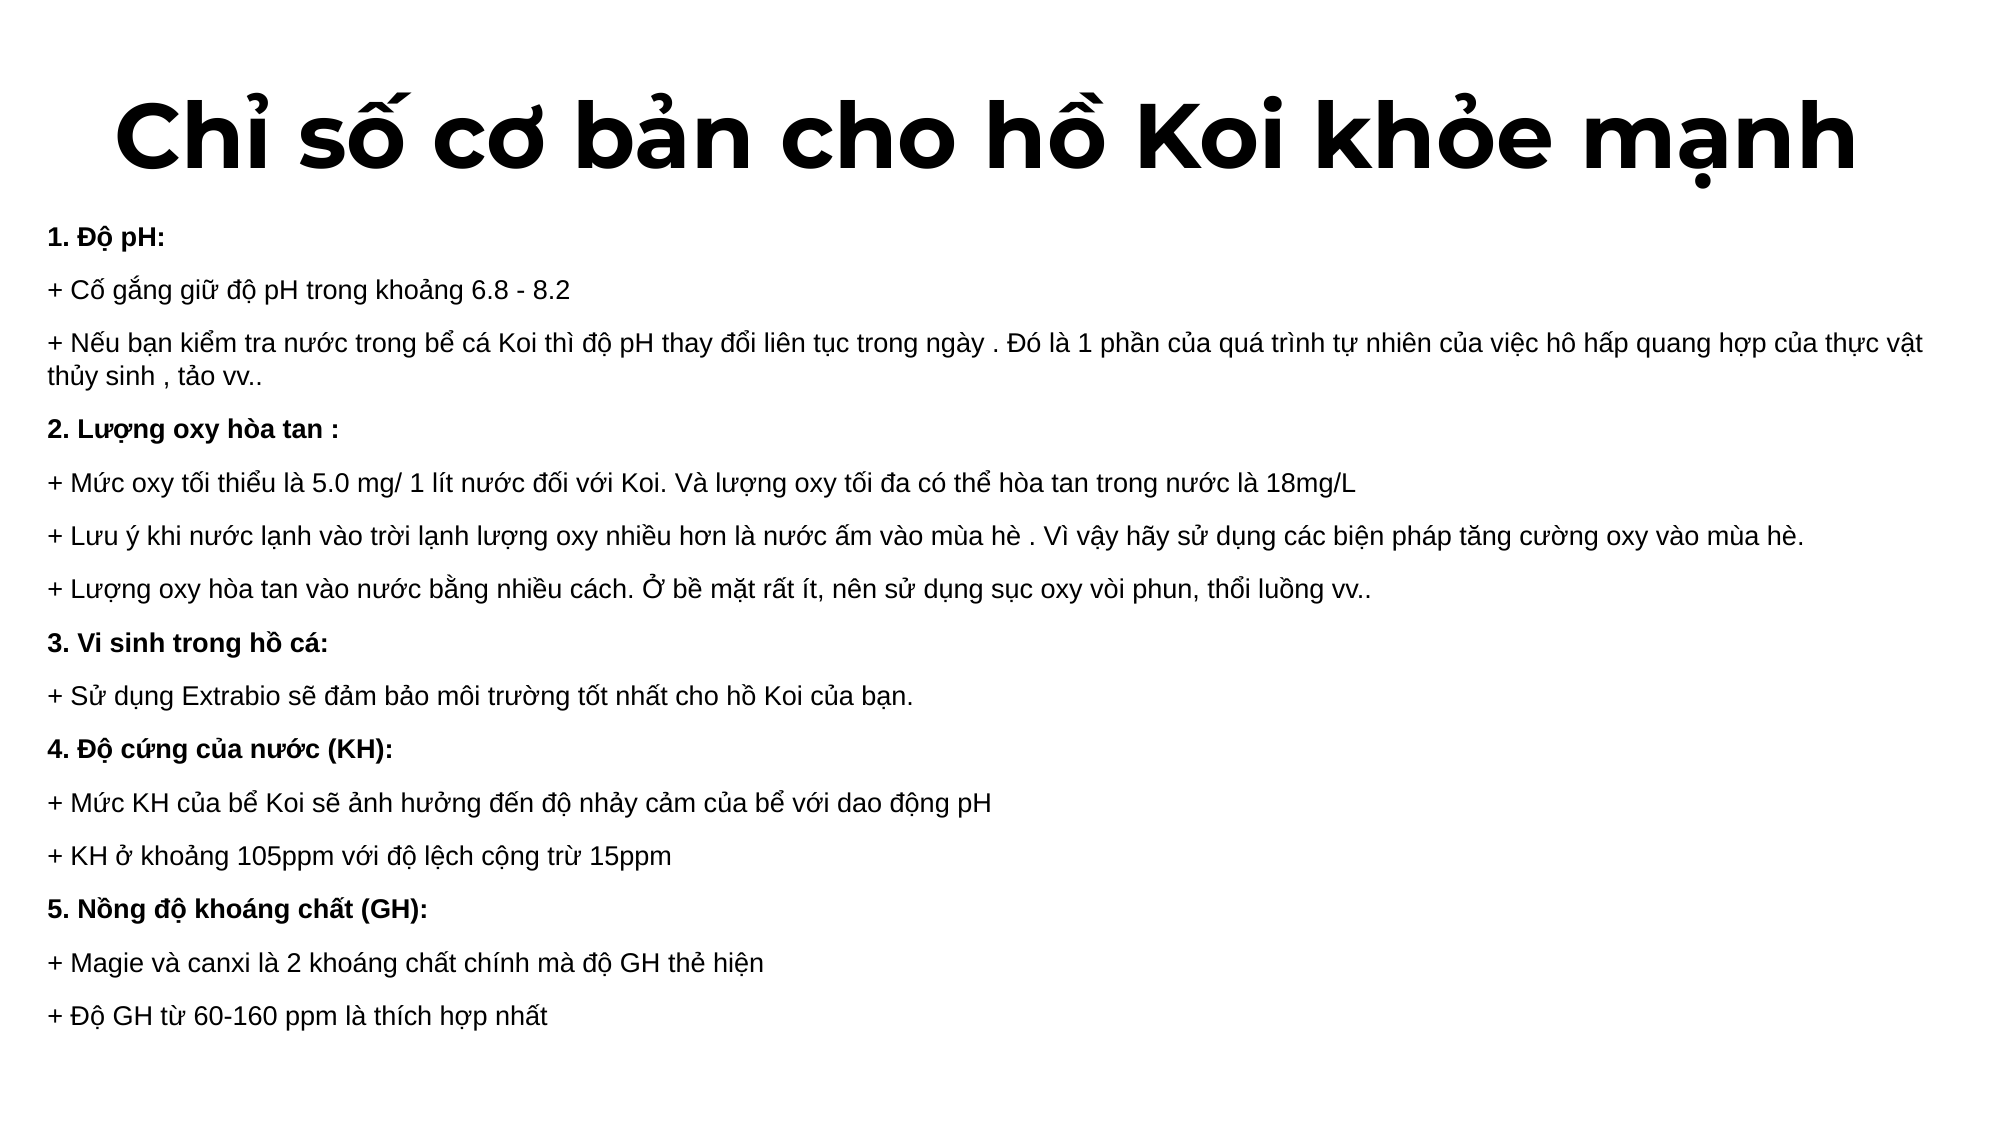

# Chỉ số cơ bản cho hồ Koi khỏe mạnh
1. Độ pH:
+ Cố gắng giữ độ pH trong khoảng 6.8 - 8.2
+ Nếu bạn kiểm tra nước trong bể cá Koi thì độ pH thay đổi liên tục trong ngày . Đó là 1 phần của quá trình tự nhiên của việc hô hấp quang hợp của thực vật thủy sinh , tảo vv..
2. Lượng oxy hòa tan :
+ Mức oxy tối thiểu là 5.0 mg/ 1 lít nước đối với Koi. Và lượng oxy tối đa có thể hòa tan trong nước là 18mg/L
+ Lưu ý khi nước lạnh vào trời lạnh lượng oxy nhiều hơn là nước ấm vào mùa hè . Vì vậy hãy sử dụng các biện pháp tăng cường oxy vào mùa hè.
+ Lượng oxy hòa tan vào nước bằng nhiều cách. Ở bề mặt rất ít, nên sử dụng sục oxy vòi phun, thổi luồng vv..
3. Vi sinh trong hồ cá:
+ Sử dụng Extrabio sẽ đảm bảo môi trường tốt nhất cho hồ Koi của bạn.
4. Độ cứng của nước (KH):
+ Mức KH của bể Koi sẽ ảnh hưởng đến độ nhảy cảm của bể với dao động pH
+ KH ở khoảng 105ppm với độ lệch cộng trừ 15ppm
5. Nồng độ khoáng chất (GH):
+ Magie và canxi là 2 khoáng chất chính mà độ GH thẻ hiện
+ Độ GH từ 60-160 ppm là thích hợp nhất